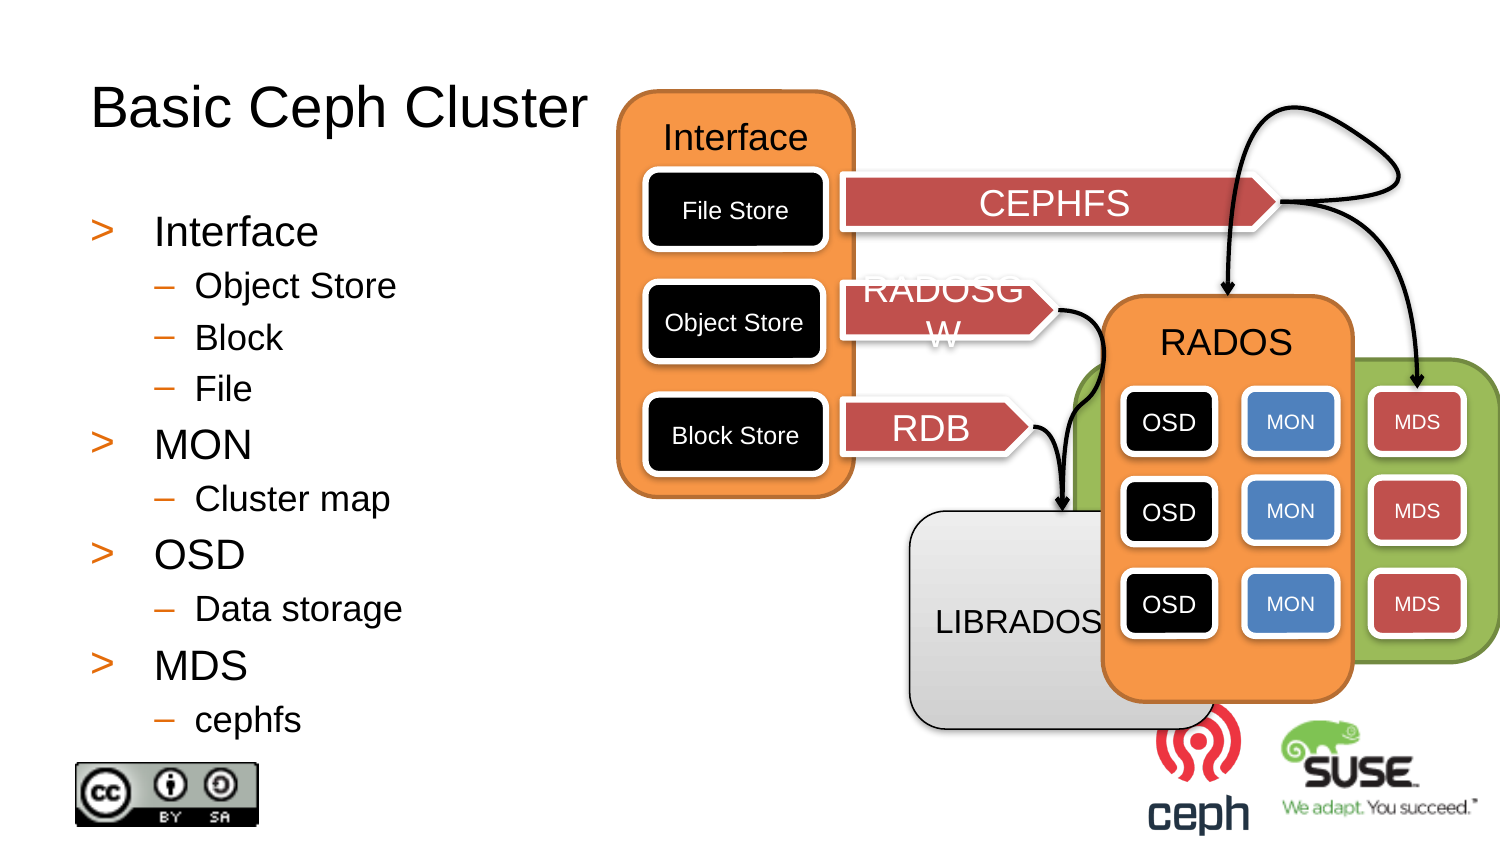

# Basic Ceph Cluster

File Store
Object Store
Block Store
Interface
CEPHFS
Interface
Object Store
Block
File
MON
Cluster map
OSD
Data storage
MDS
cephfs
RADOSGW

RADOS

OSD
MON
MDS
MON
MDS
OSD
LIBRADOS
OSD
MON
MDS
RDB